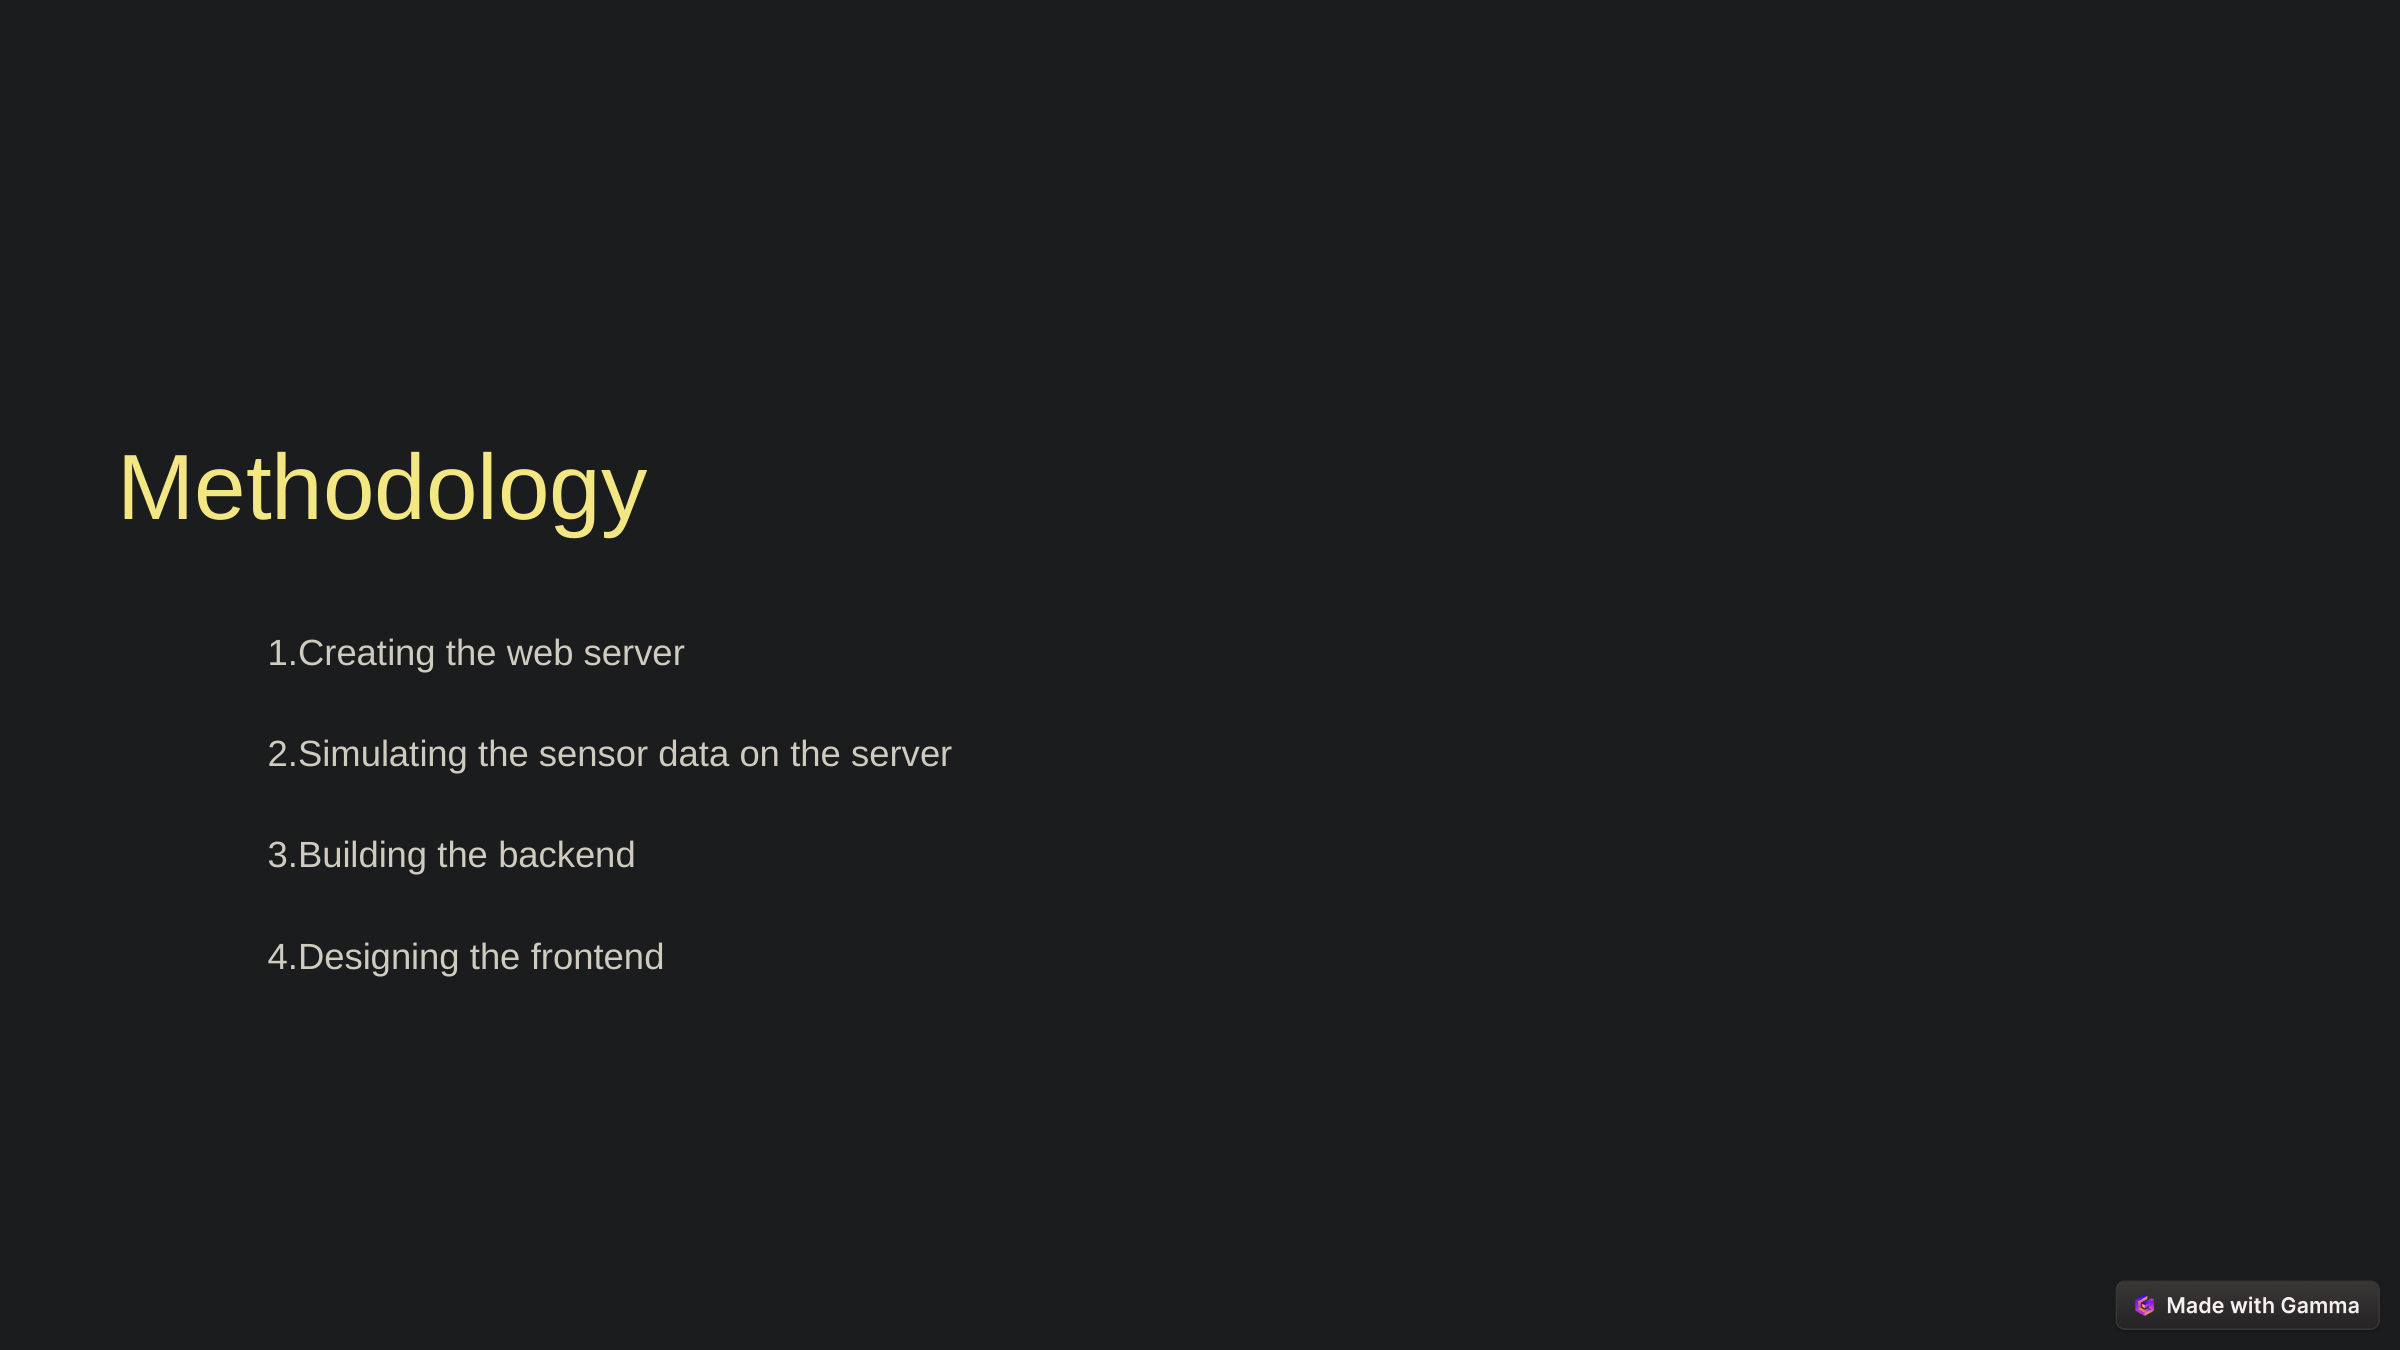

Methodology
		1.Creating the web server
		2.Simulating the sensor data on the server
		3.Building the backend
		4.Designing the frontend